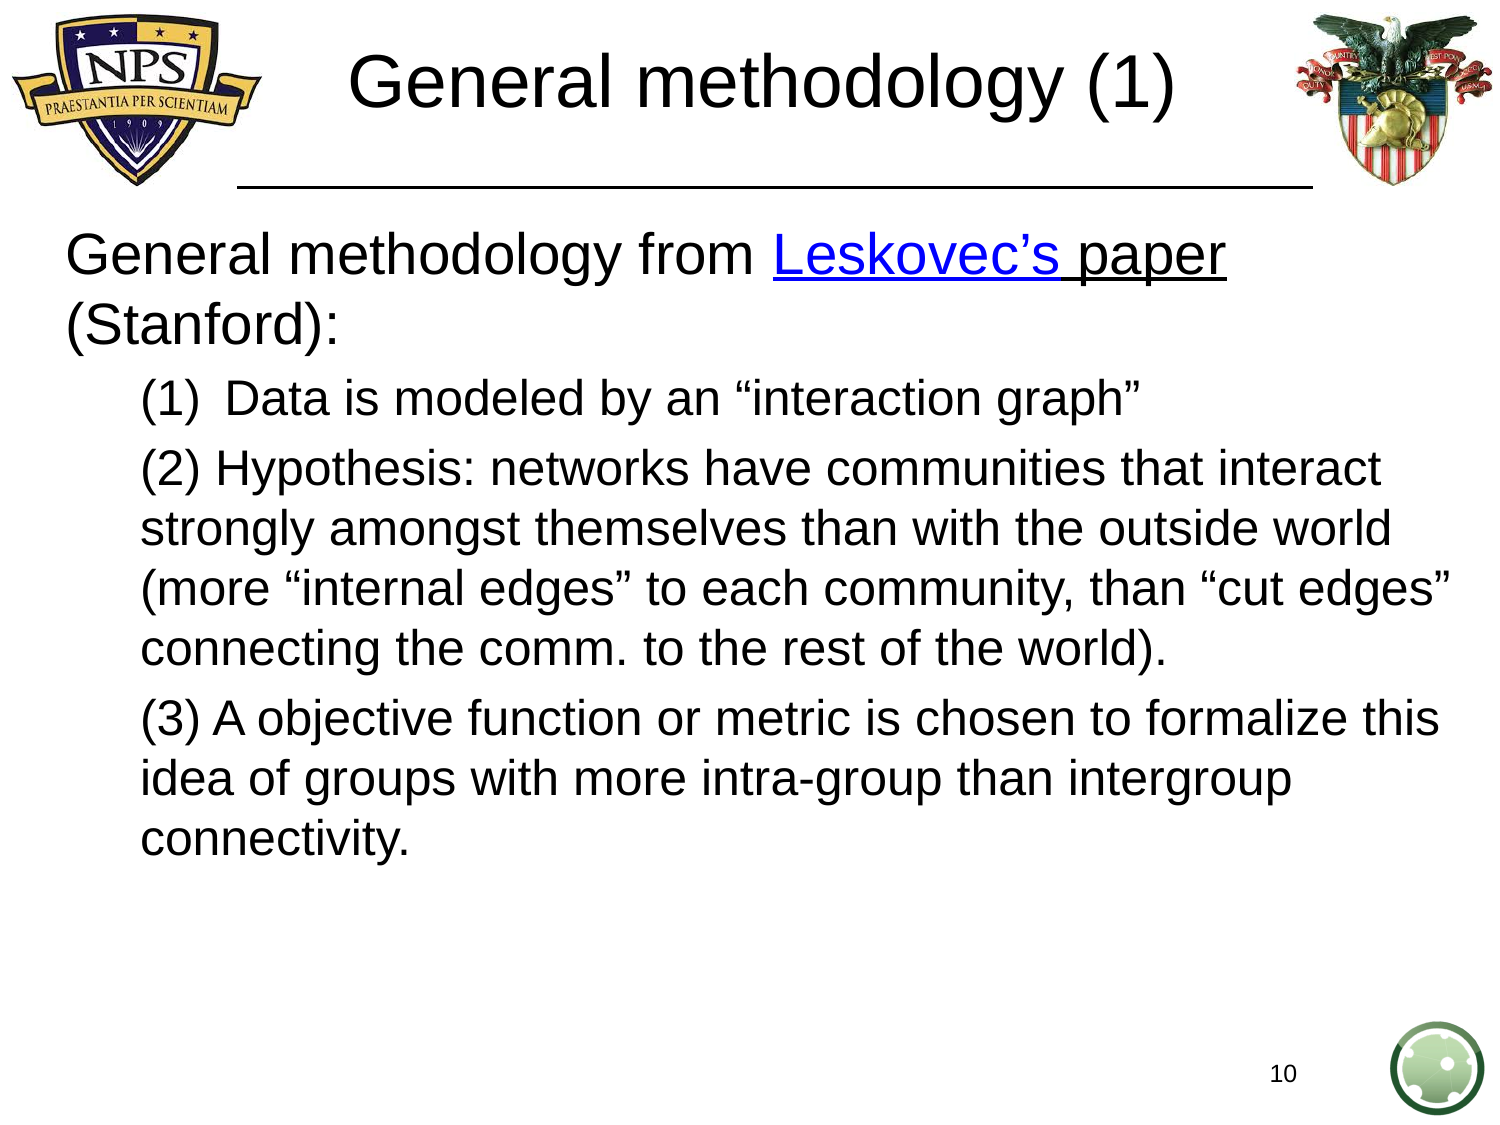

# General methodology (1)
General methodology from Leskovec’s paper (Stanford):
Data is modeled by an “interaction graph”
(2) Hypothesis: networks have communities that interact strongly amongst themselves than with the outside world (more “internal edges” to each community, than “cut edges” connecting the comm. to the rest of the world).
(3) A objective function or metric is chosen to formalize this idea of groups with more intra-group than intergroup connectivity.

10